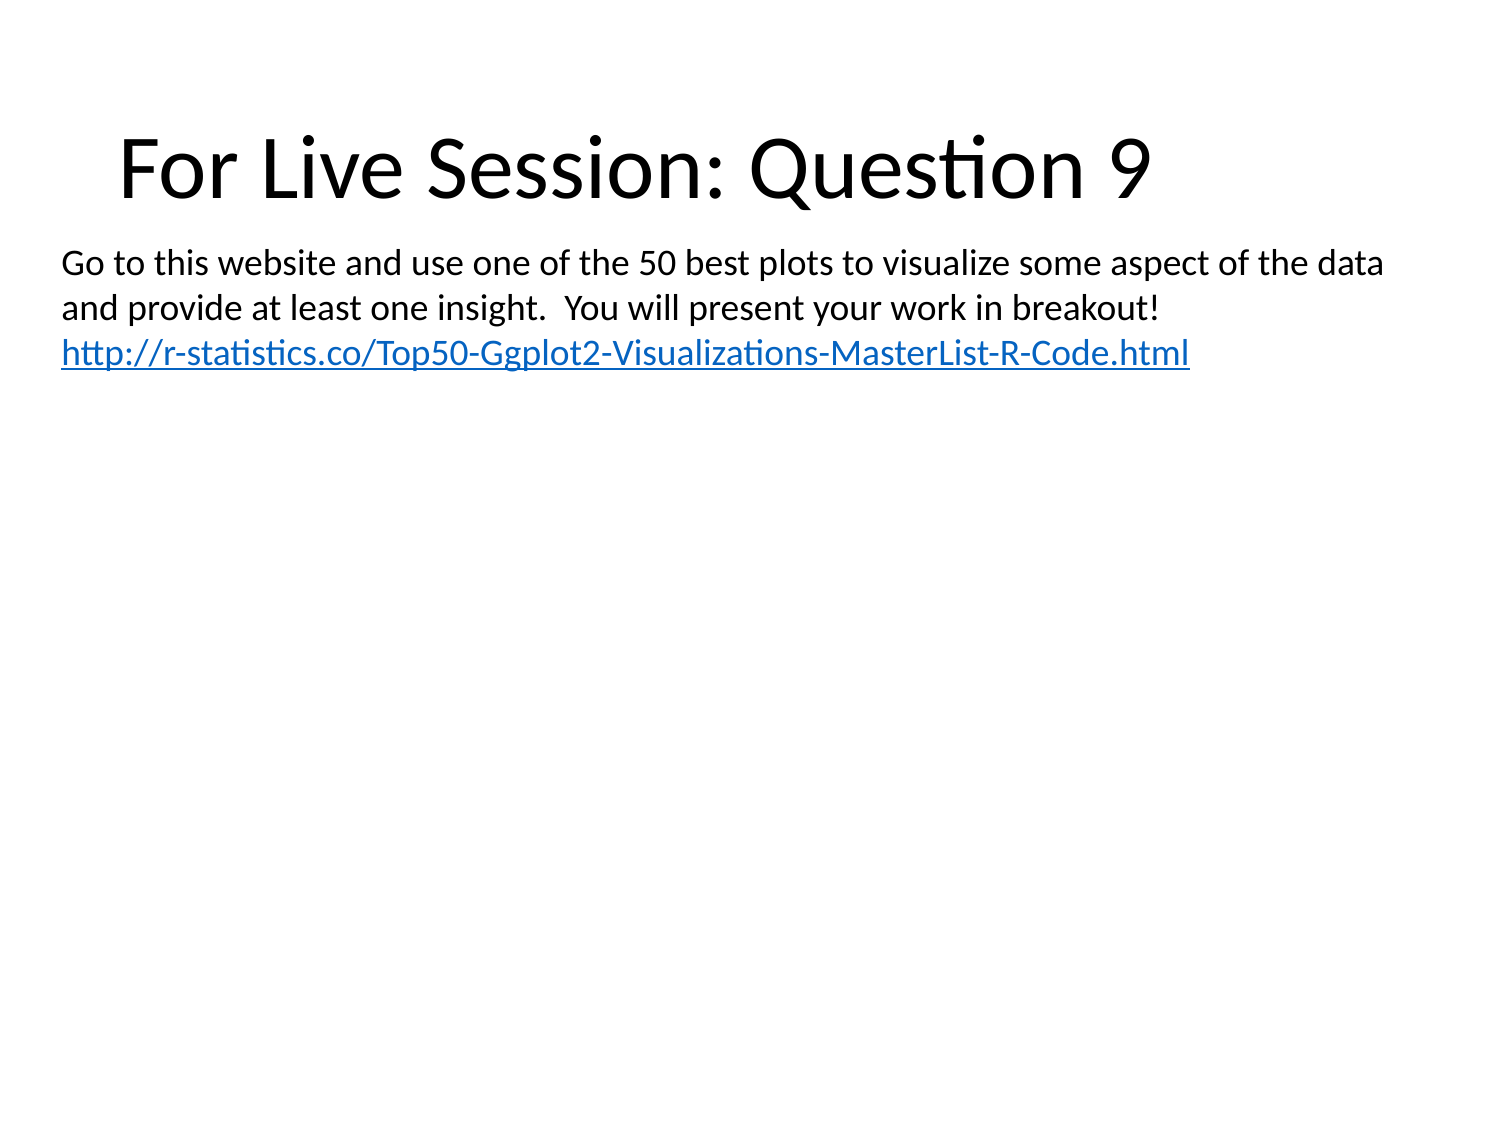

# For Live Session: Question 9
Go to this website and use one of the 50 best plots to visualize some aspect of the data and provide at least one insight.  You will present your work in breakout! http://r-statistics.co/Top50-Ggplot2-Visualizations-MasterList-R-Code.html